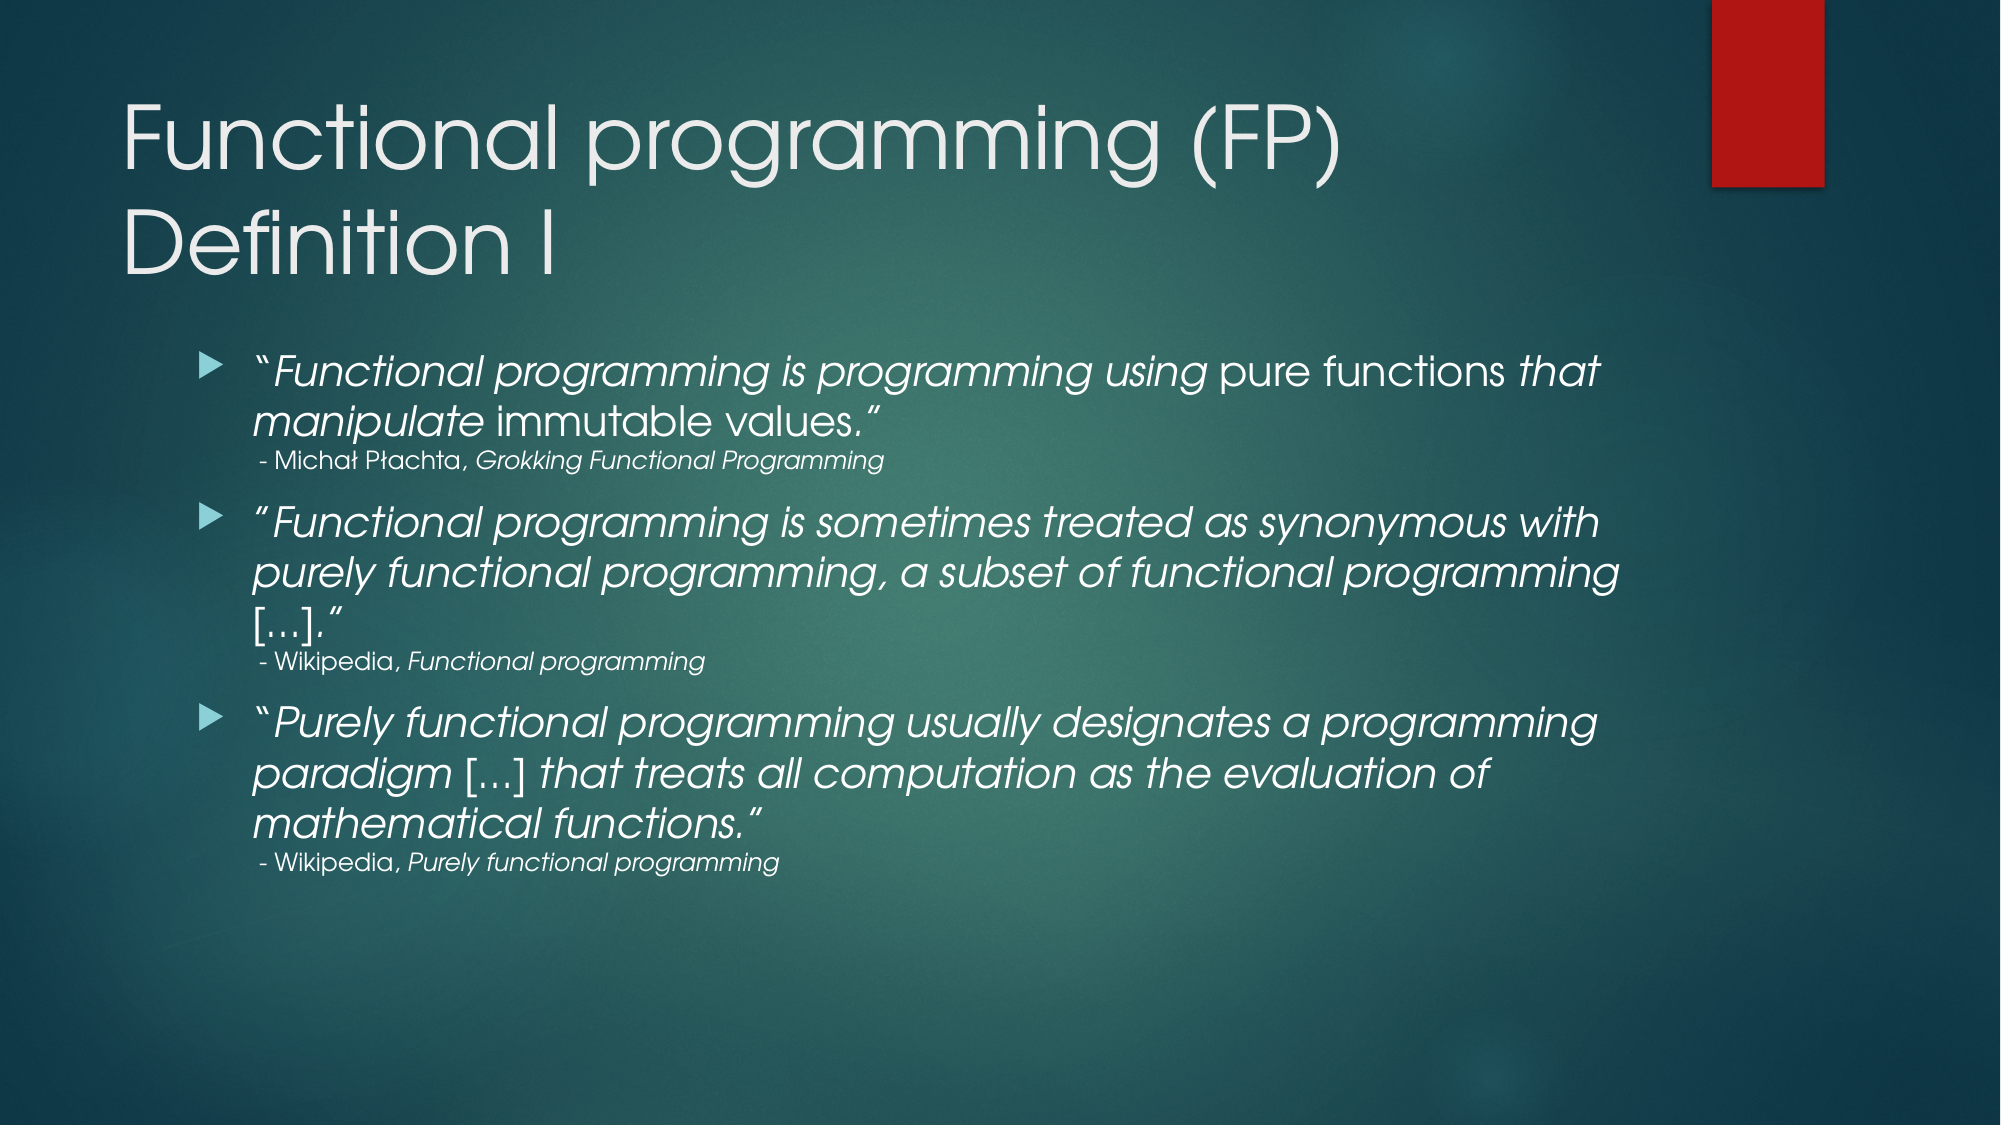

# Functional programming (FP) Definition I
“Functional programming is programming using pure functions that manipulate immutable values.”
 - Michał Płachta, Grokking Functional Programming
”Functional programming is sometimes treated as synonymous with purely functional programming, a subset of functional programming […].”
 - Wikipedia, Functional programming
“Purely functional programming usually designates a programming paradigm […] that treats all computation as the evaluation of mathematical functions.”
 - Wikipedia, Purely functional programming